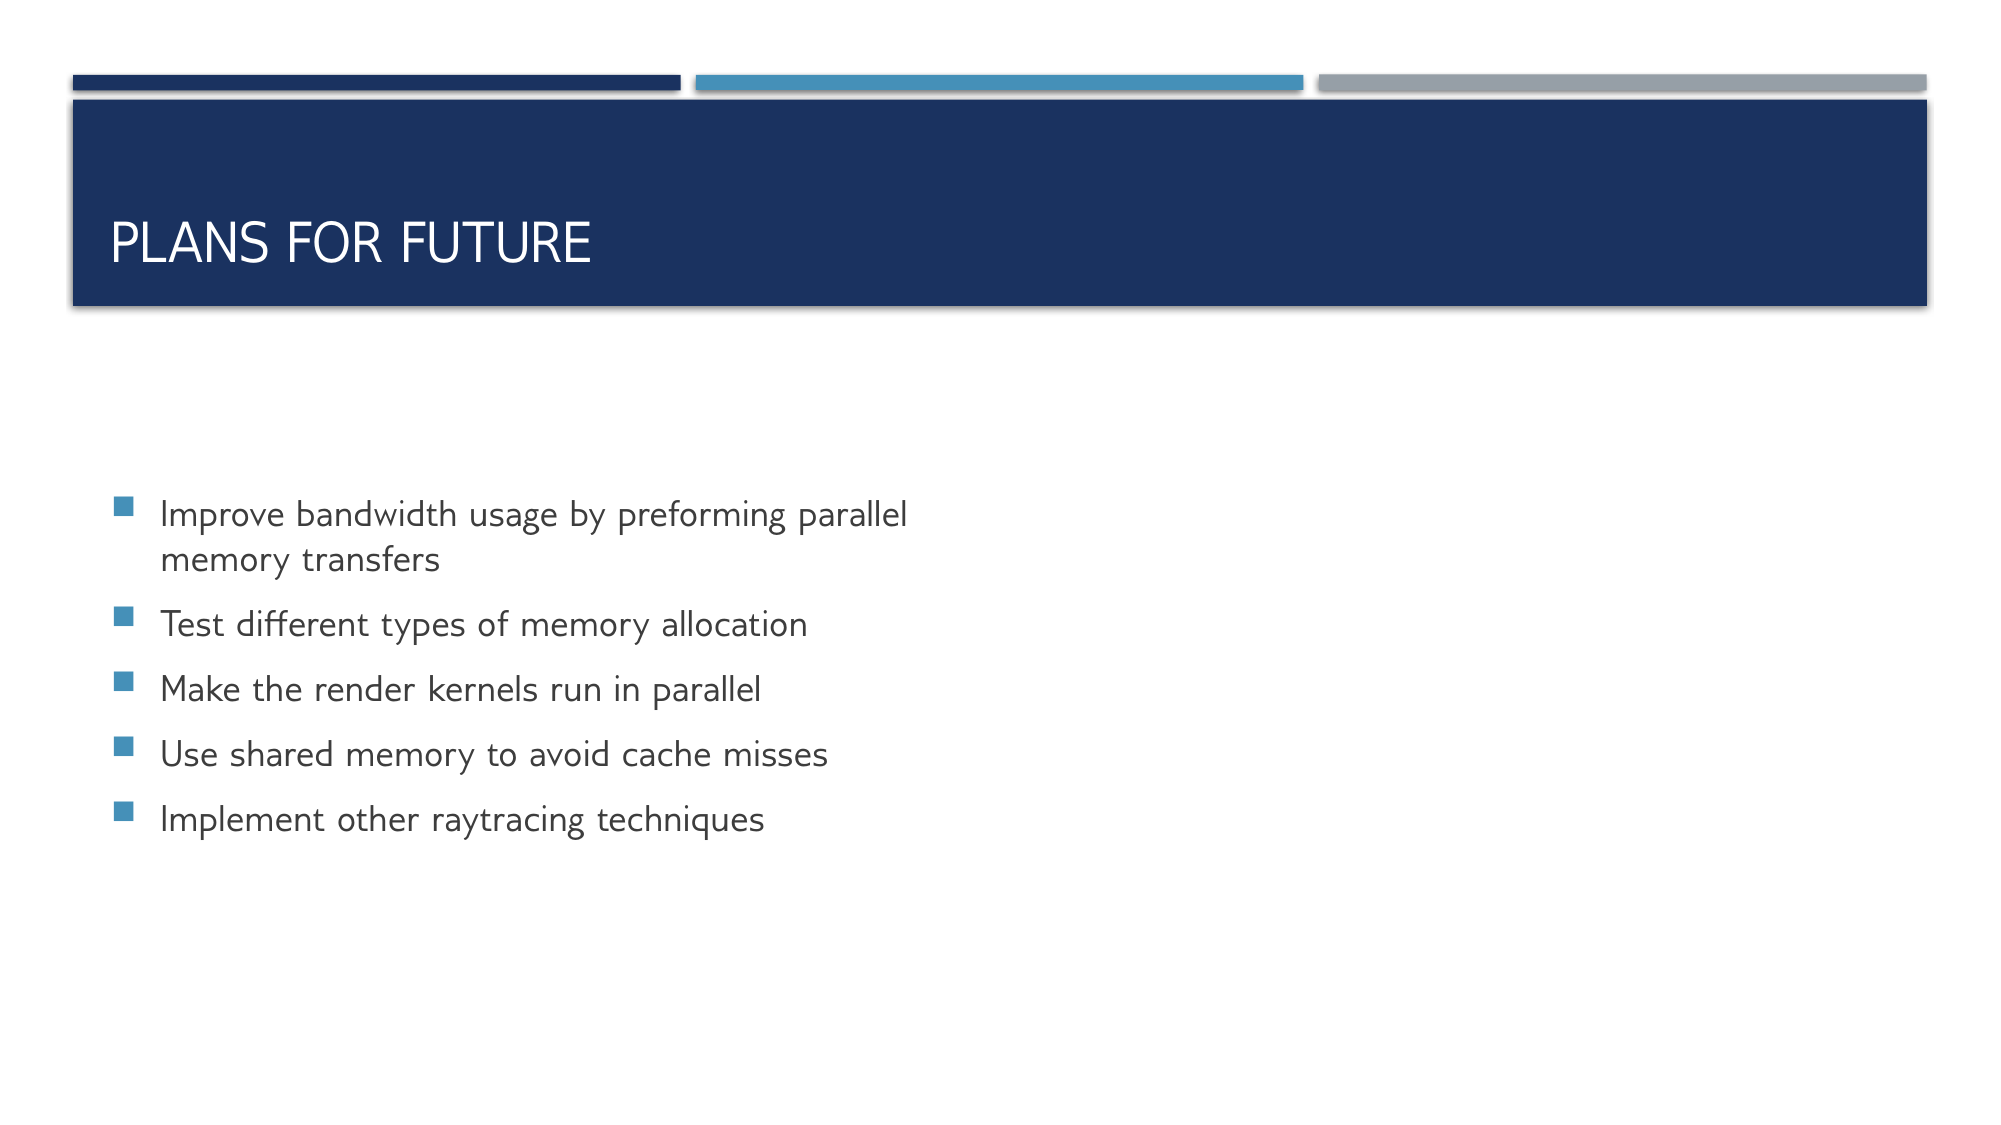

# Plans for future
Improve bandwidth usage by preforming parallel memory transfers
Test different types of memory allocation
Make the render kernels run in parallel
Use shared memory to avoid cache misses
Implement other raytracing techniques